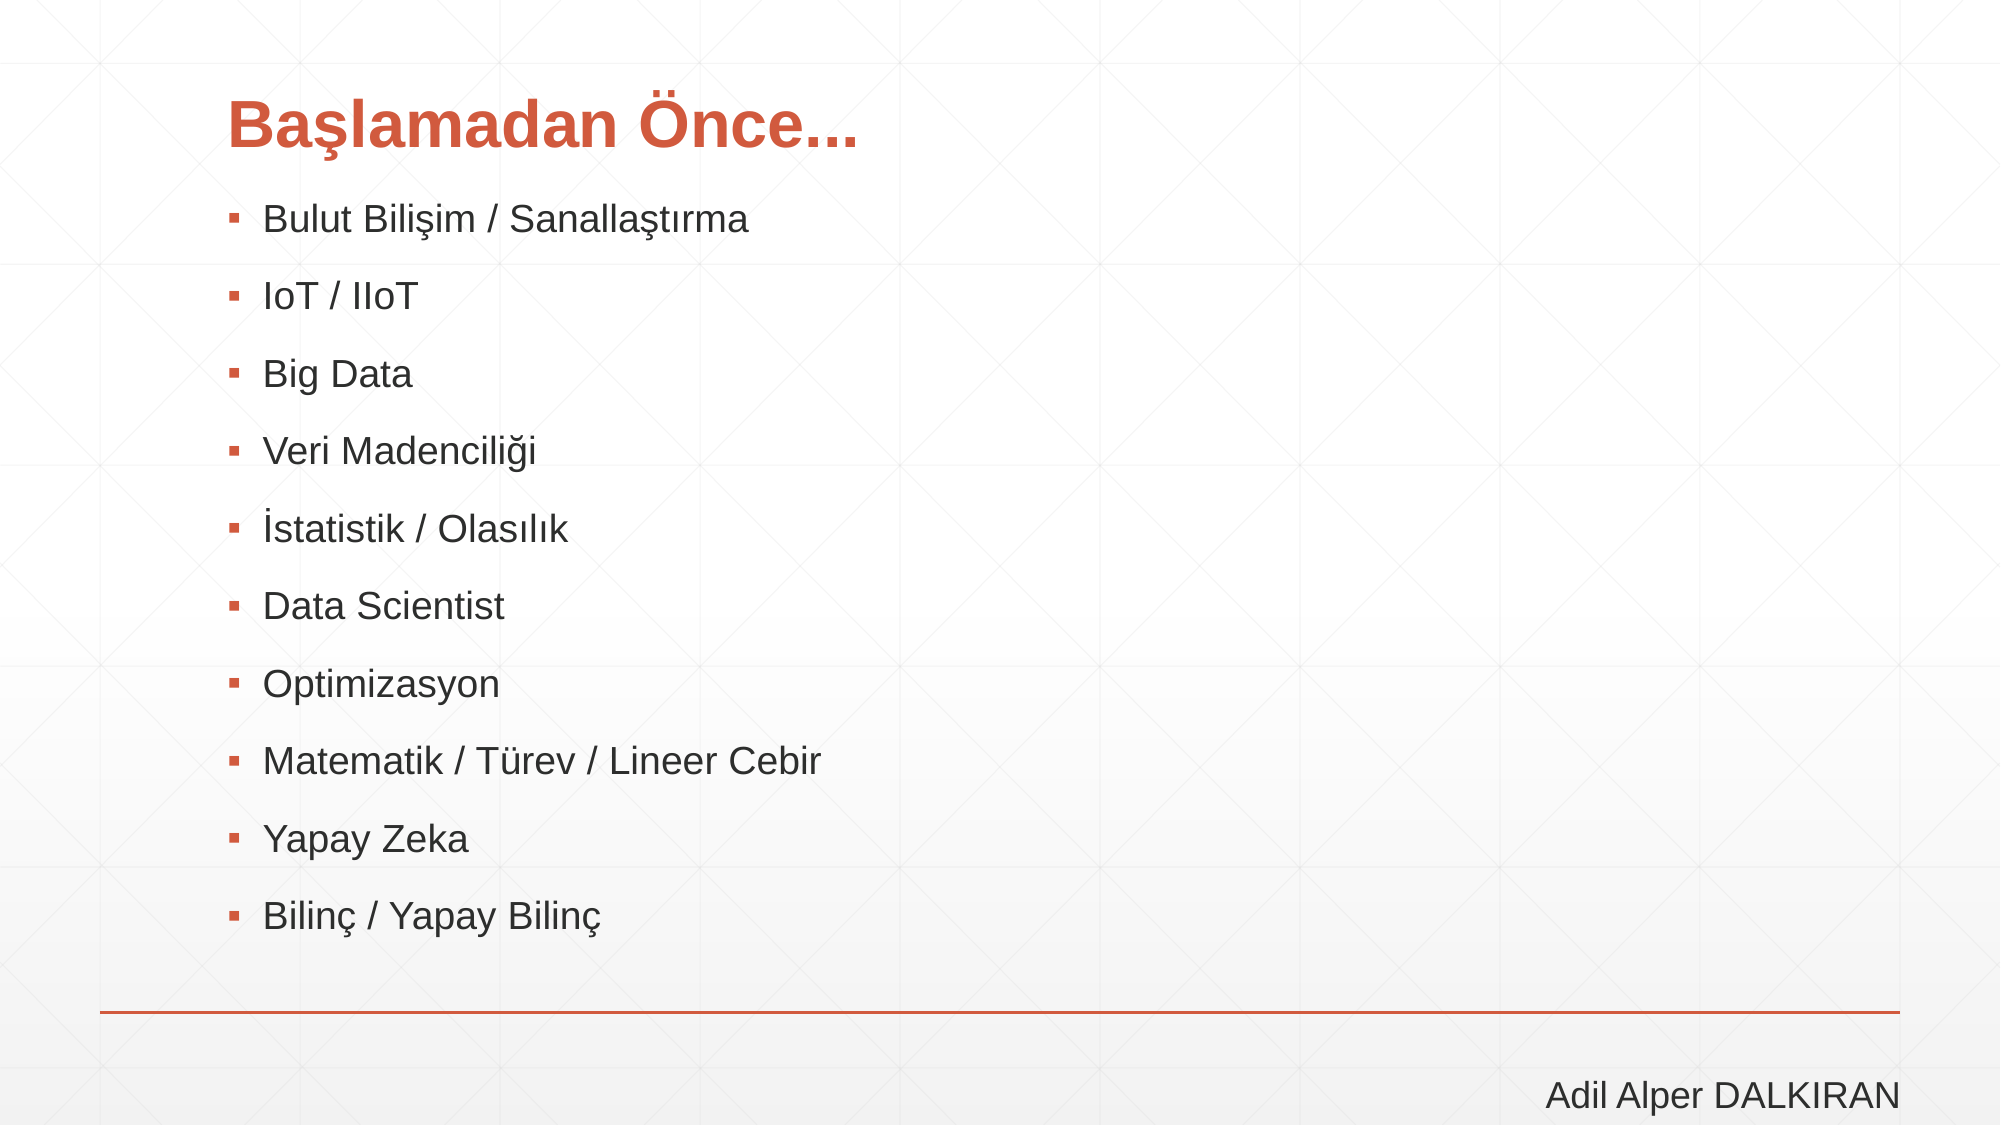

# Başlamadan Önce...
Bulut Bilişim / Sanallaştırma
IoT / IIoT
Big Data
Veri Madenciliği
İstatistik / Olasılık
Data Scientist
Optimizasyon
Matematik / Türev / Lineer Cebir
Yapay Zeka
Bilinç / Yapay Bilinç

Adil Alper DALKIRAN